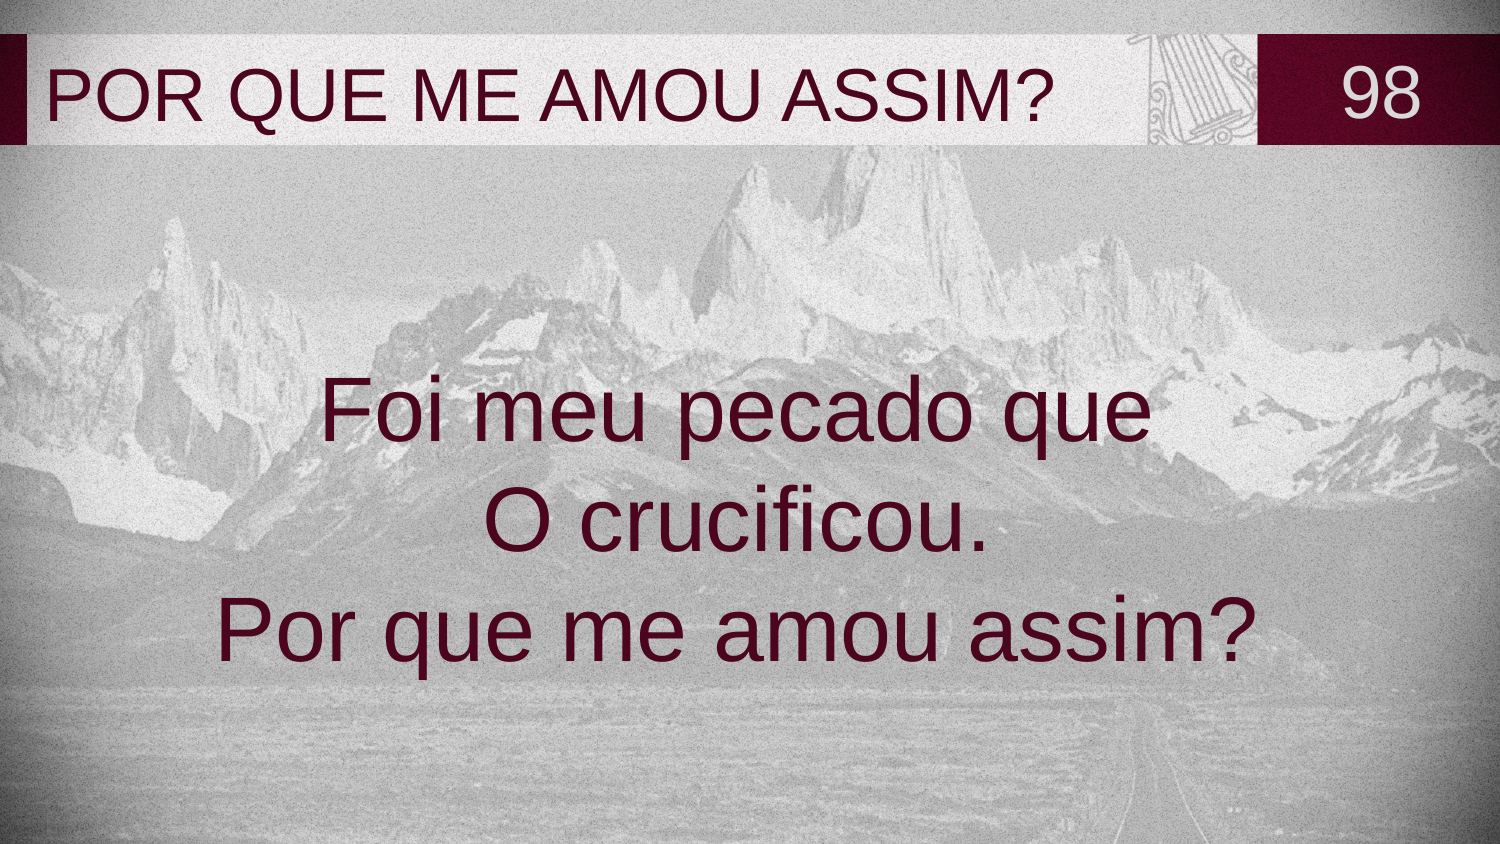

# POR QUE ME AMOU ASSIM?
98
Foi meu pecado que
O crucificou.
Por que me amou assim?